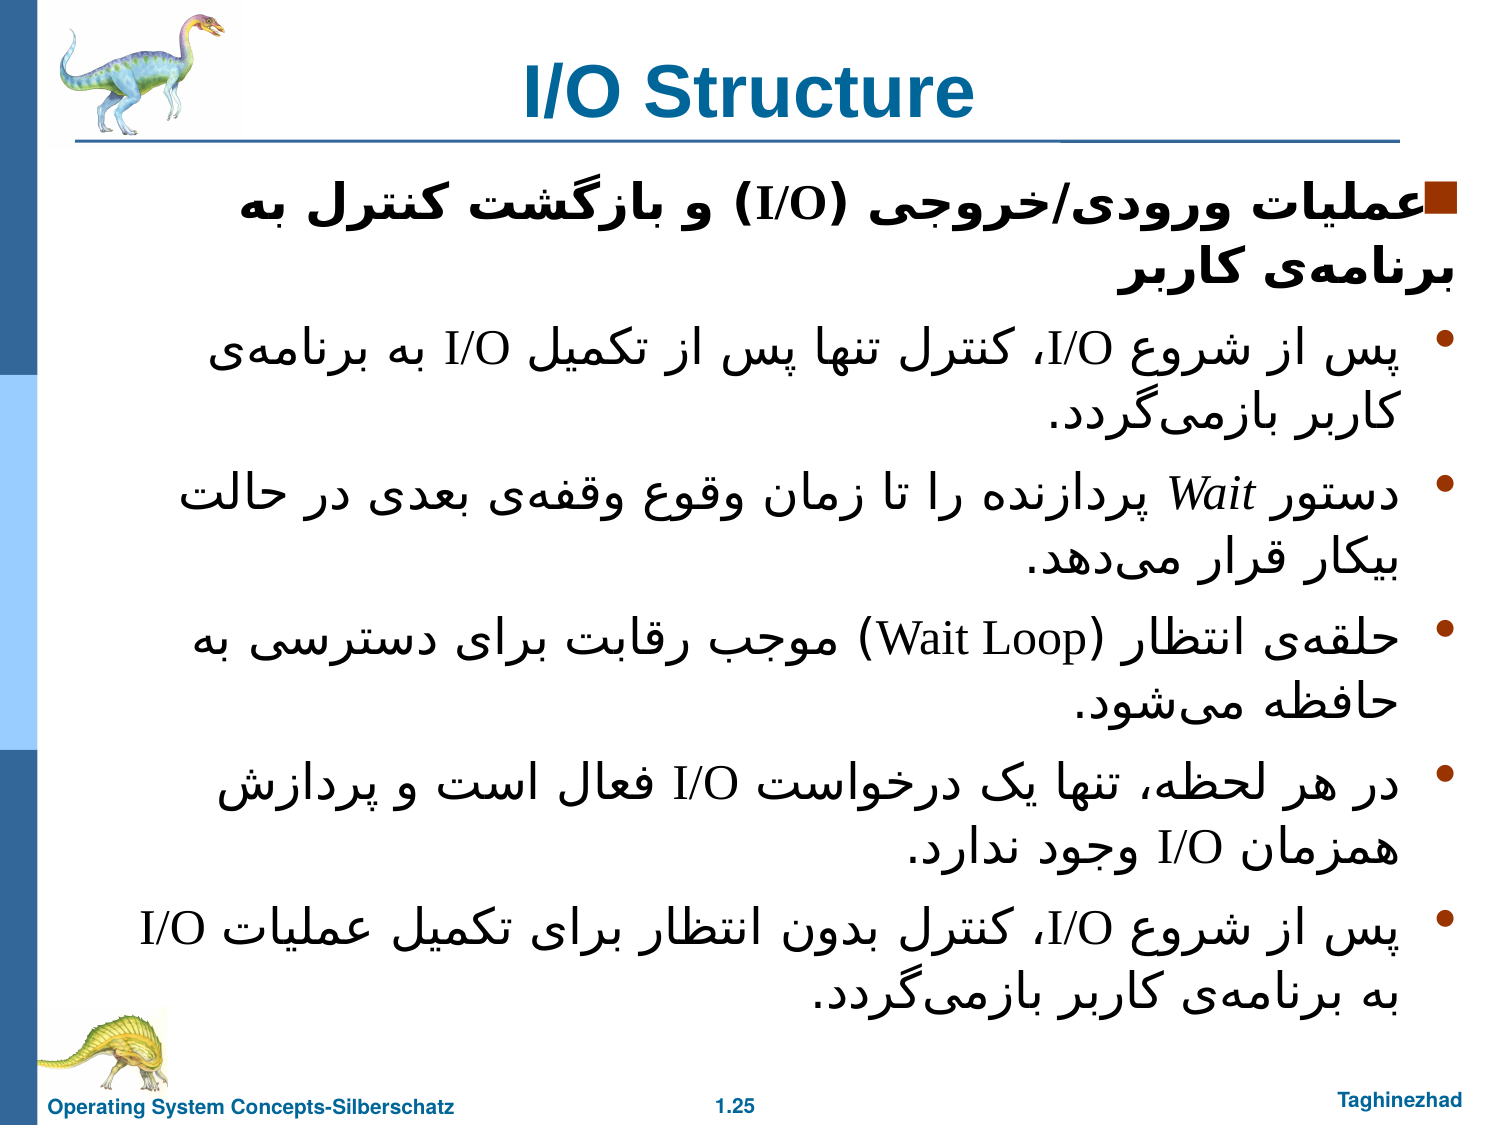

I/O Structure
عملیات ورودی/خروجی (I/O) و بازگشت کنترل به برنامه‌ی کاربر
پس از شروع I/O، کنترل تنها پس از تکمیل I/O به برنامه‌ی کاربر بازمی‌گردد.
دستور Wait پردازنده را تا زمان وقوع وقفه‌ی بعدی در حالت بیکار قرار می‌دهد.
حلقه‌ی انتظار (Wait Loop) موجب رقابت برای دسترسی به حافظه می‌شود.
در هر لحظه، تنها یک درخواست I/O فعال است و پردازش همزمان I/O وجود ندارد.
پس از شروع I/O، کنترل بدون انتظار برای تکمیل عملیات I/O به برنامه‌ی کاربر بازمی‌گردد.